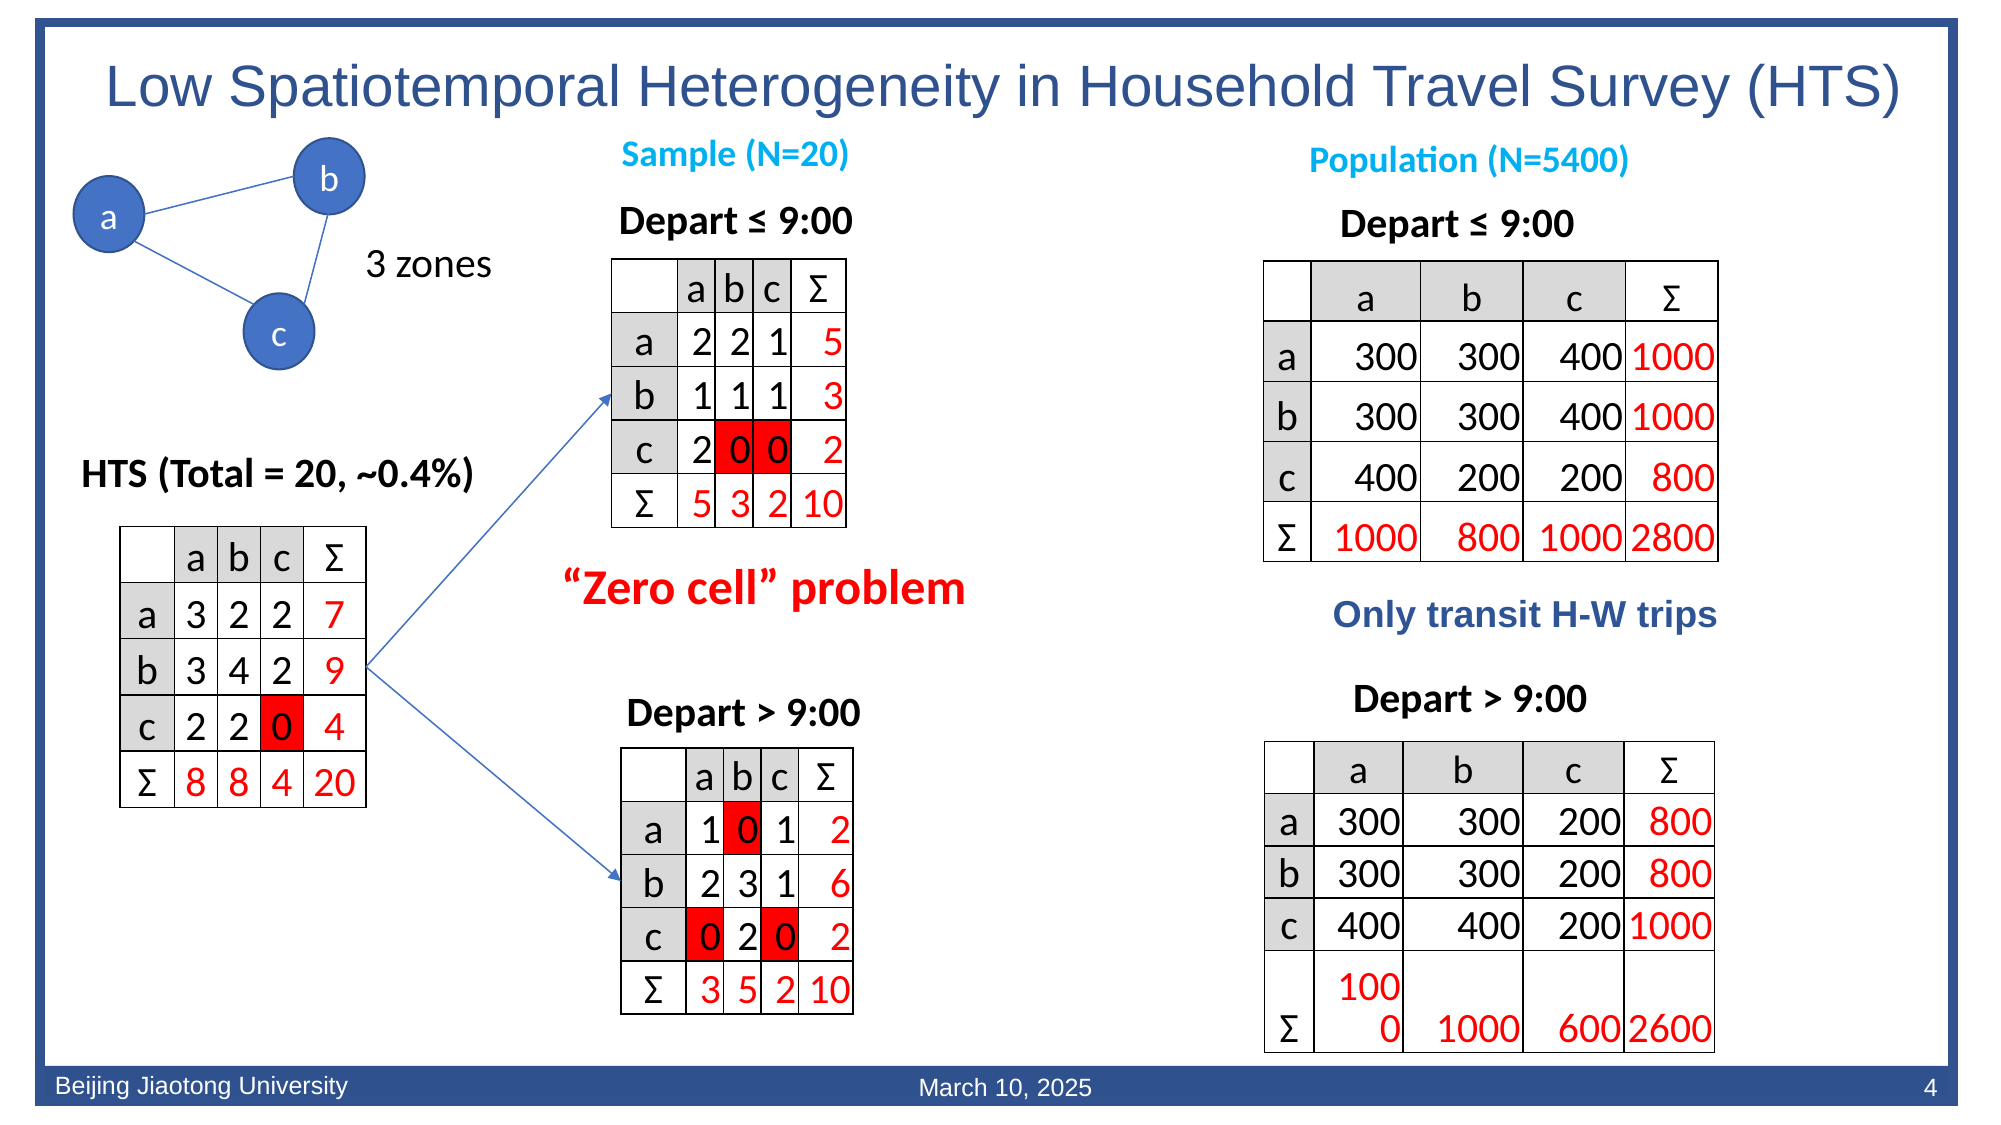

Low Spatiotemporal Heterogeneity in Household Travel Survey (HTS)
Sample (N=20)
Population (N=5400)
b
a
Depart ≤ 9:00
Depart ≤ 9:00
3 zones
|  | a | b | c | Σ |
| --- | --- | --- | --- | --- |
| a | 2 | 2 | 1 | 5 |
| b | 1 | 1 | 1 | 3 |
| c | 2 | 0 | 0 | 2 |
| Σ | 5 | 3 | 2 | 10 |
|  | a | b | c | Σ |
| --- | --- | --- | --- | --- |
| a | 300 | 300 | 400 | 1000 |
| b | 300 | 300 | 400 | 1000 |
| c | 400 | 200 | 200 | 800 |
| Σ | 1000 | 800 | 1000 | 2800 |
c
HTS (Total = 20, ~0.4%)
|  | a | b | c | Σ |
| --- | --- | --- | --- | --- |
| a | 3 | 2 | 2 | 7 |
| b | 3 | 4 | 2 | 9 |
| c | 2 | 2 | 0 | 4 |
| Σ | 8 | 8 | 4 | 20 |
“Zero cell” problem
Only transit H-W trips
Depart > 9:00
Depart > 9:00
|  | a | b | c | Σ |
| --- | --- | --- | --- | --- |
| a | 300 | 300 | 200 | 800 |
| b | 300 | 300 | 200 | 800 |
| c | 400 | 400 | 200 | 1000 |
| Σ | 1000 | 1000 | 600 | 2600 |
|  | a | b | c | Σ |
| --- | --- | --- | --- | --- |
| a | 1 | 0 | 1 | 2 |
| b | 2 | 3 | 1 | 6 |
| c | 0 | 2 | 0 | 2 |
| Σ | 3 | 5 | 2 | 10 |
4